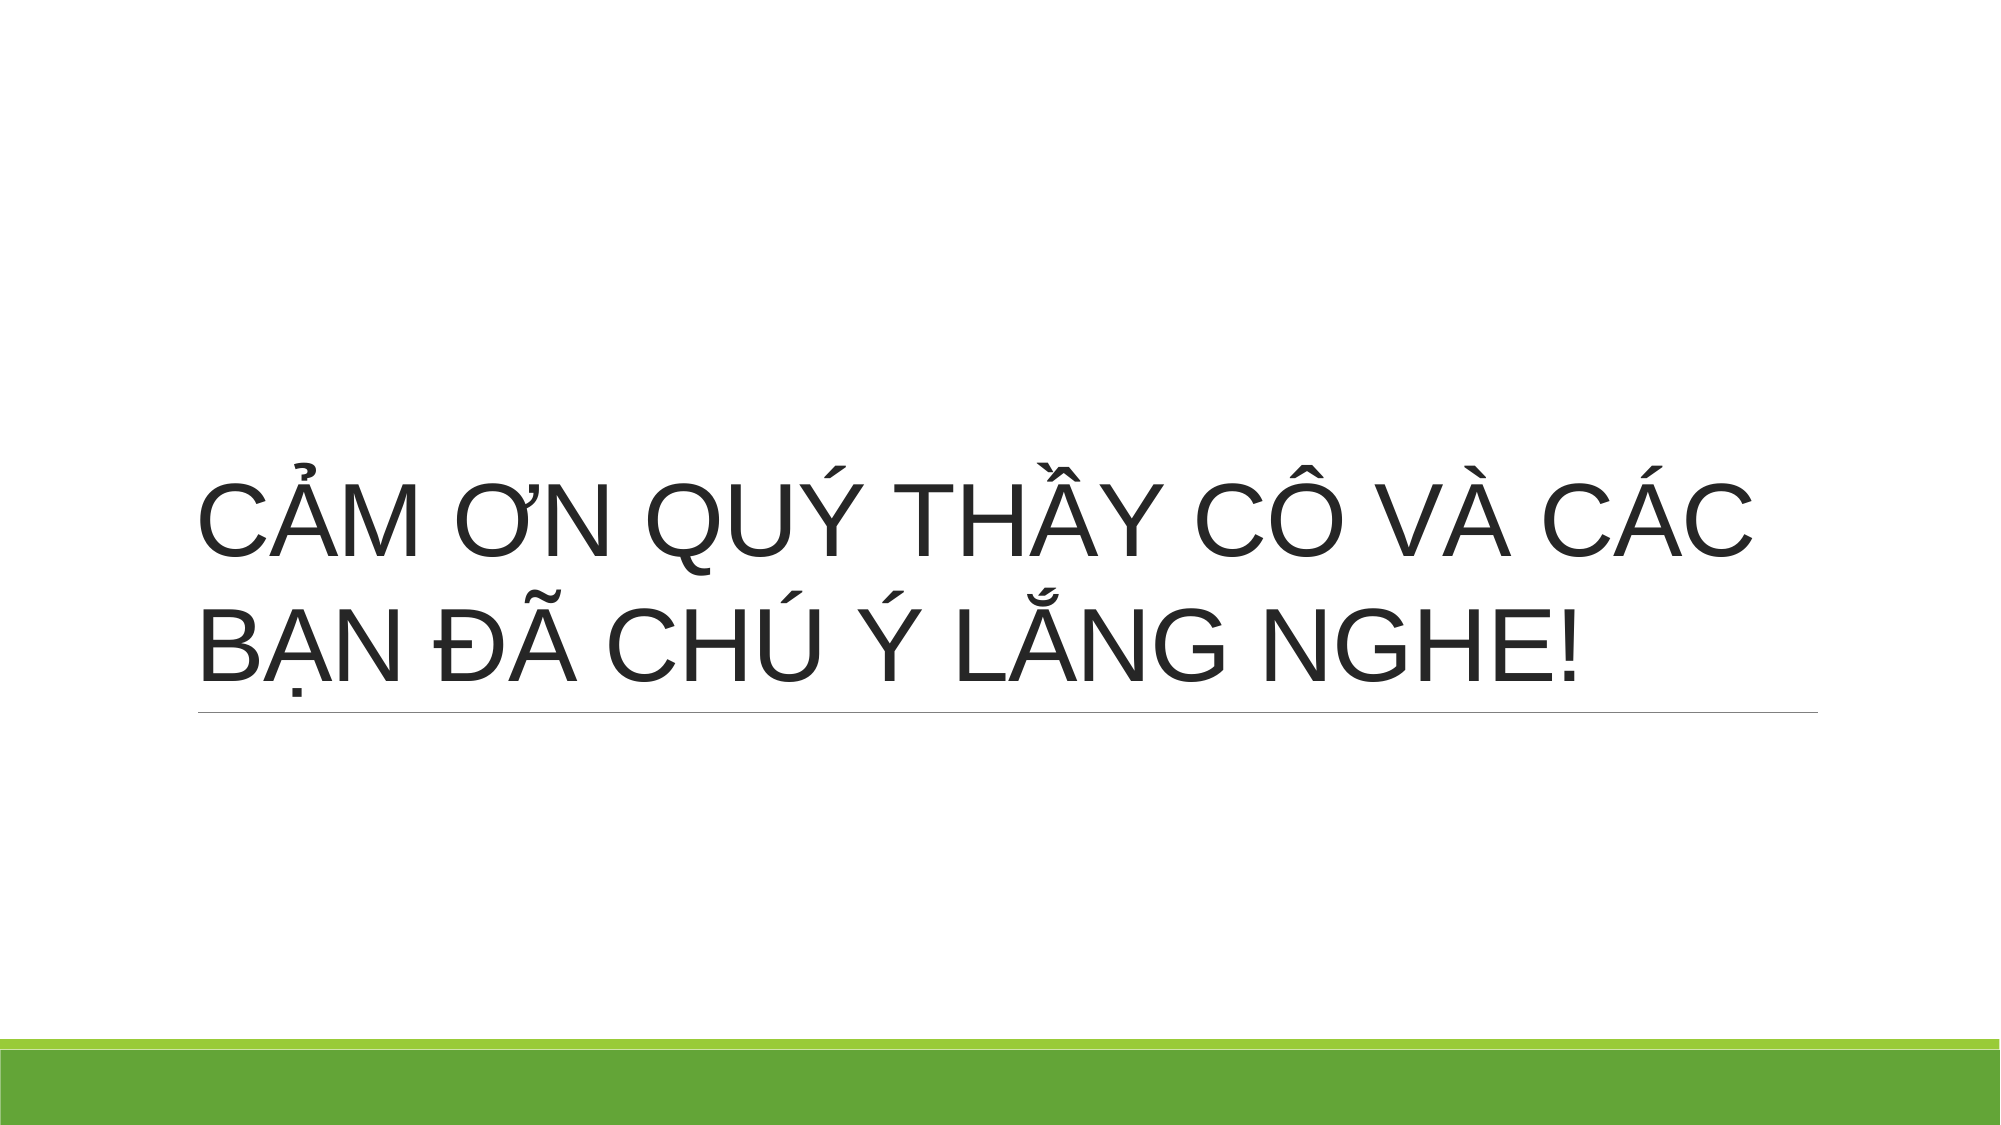

# CẢM ƠN QUÝ THẦY CÔ VÀ CÁC BẠN ĐÃ CHÚ Ý LẮNG NGHE!